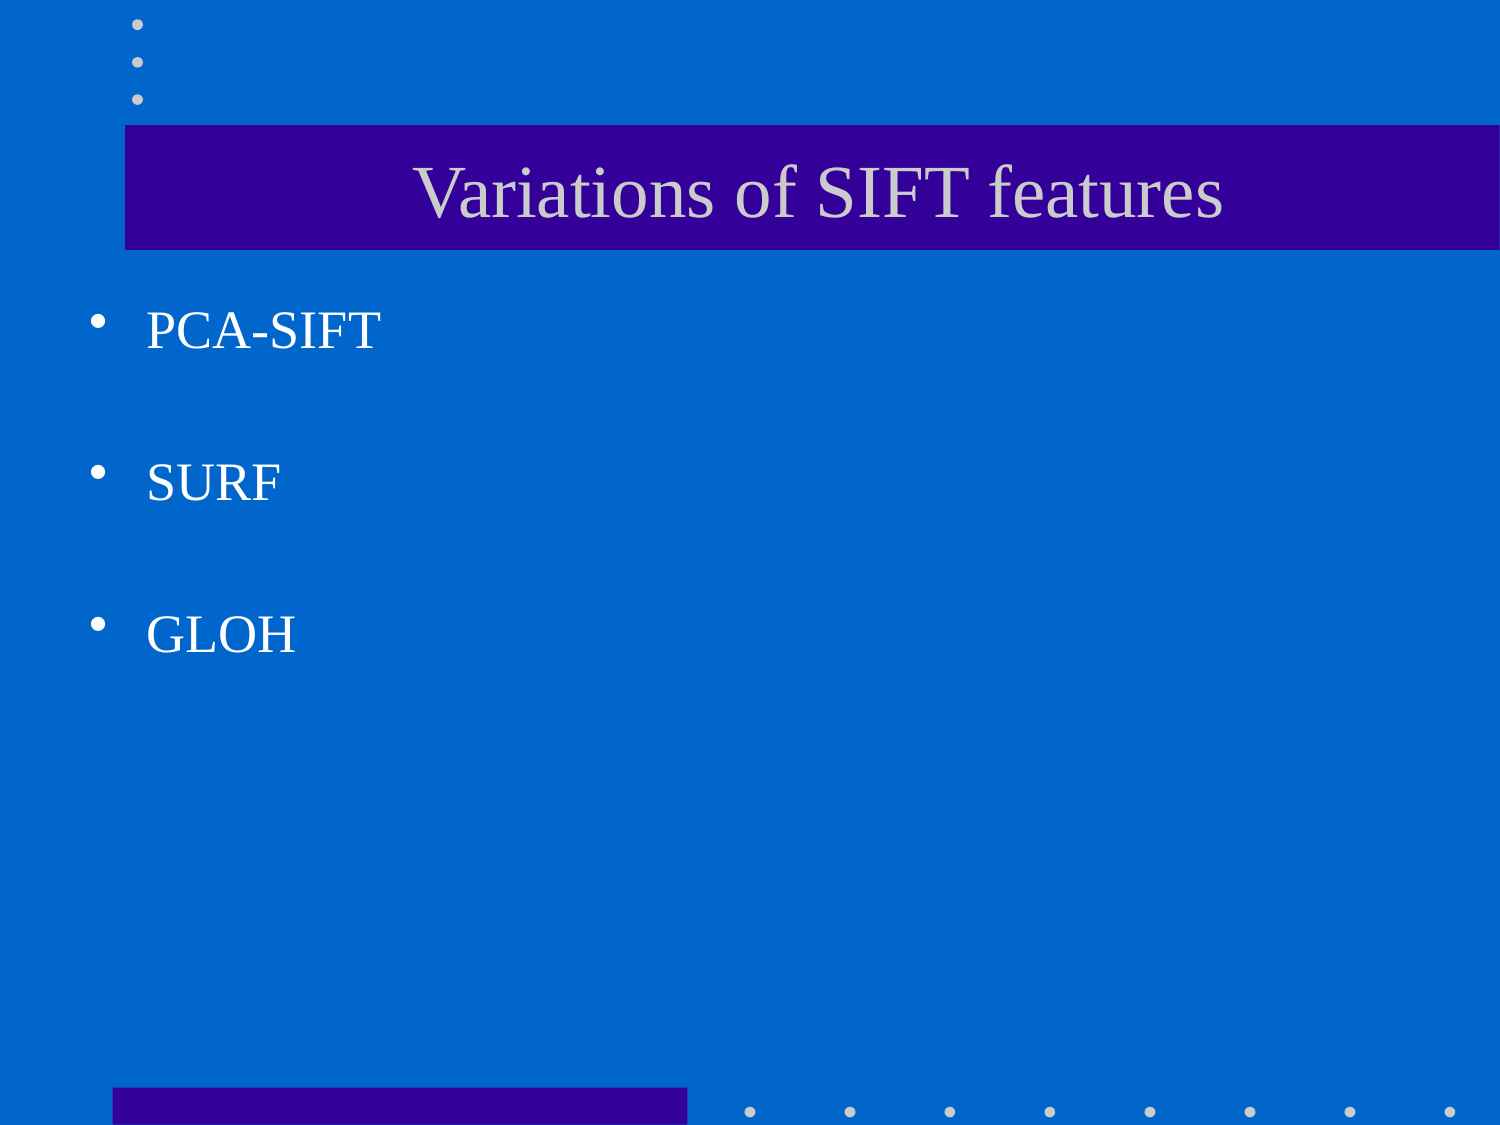

Variations of SIFT features
PCA-SIFT

SURF

GLOH